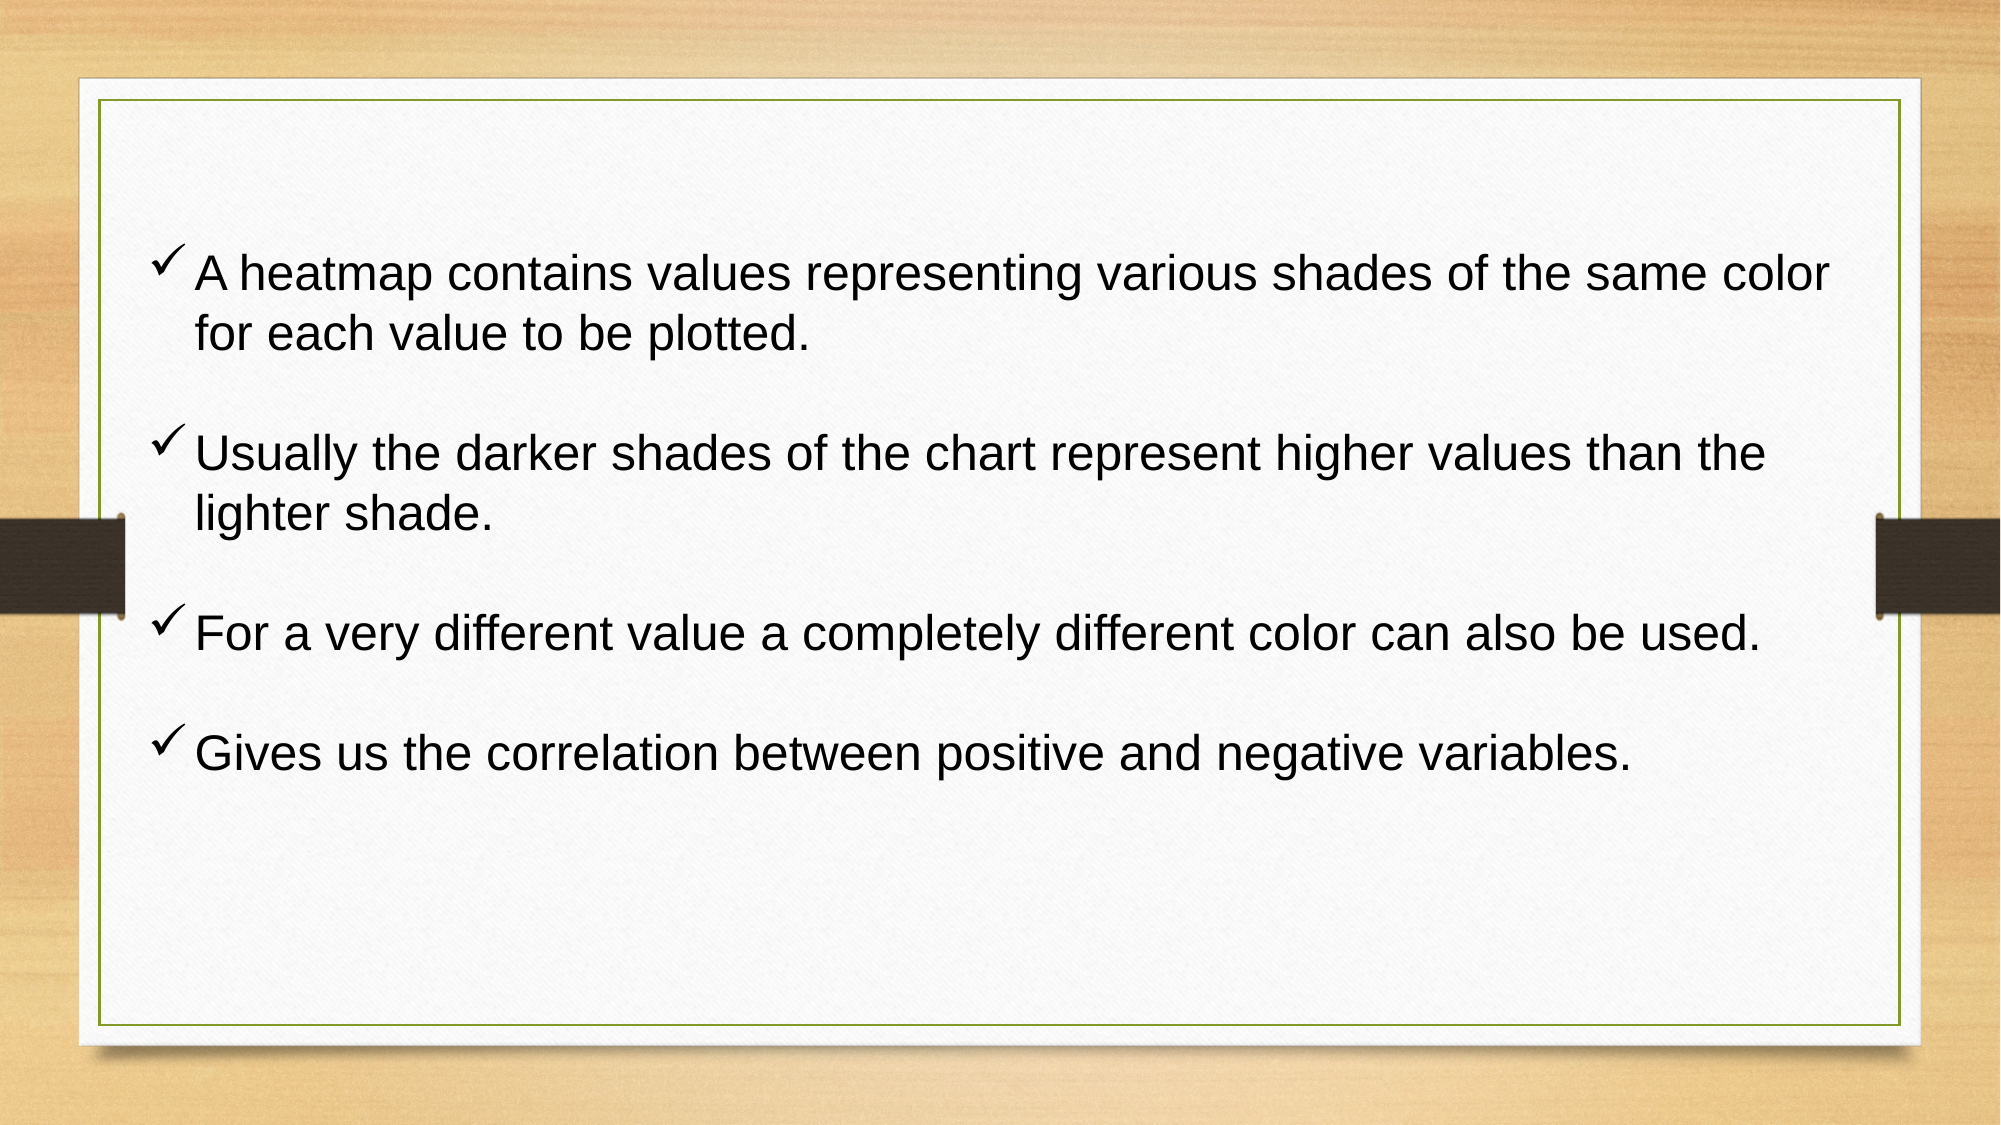

A heatmap contains values representing various shades of the same color for each value to be plotted.

Usually the darker shades of the chart represent higher values than the lighter shade.

For a very different value a completely different color can also be used.

Gives us the correlation between positive and negative variables.